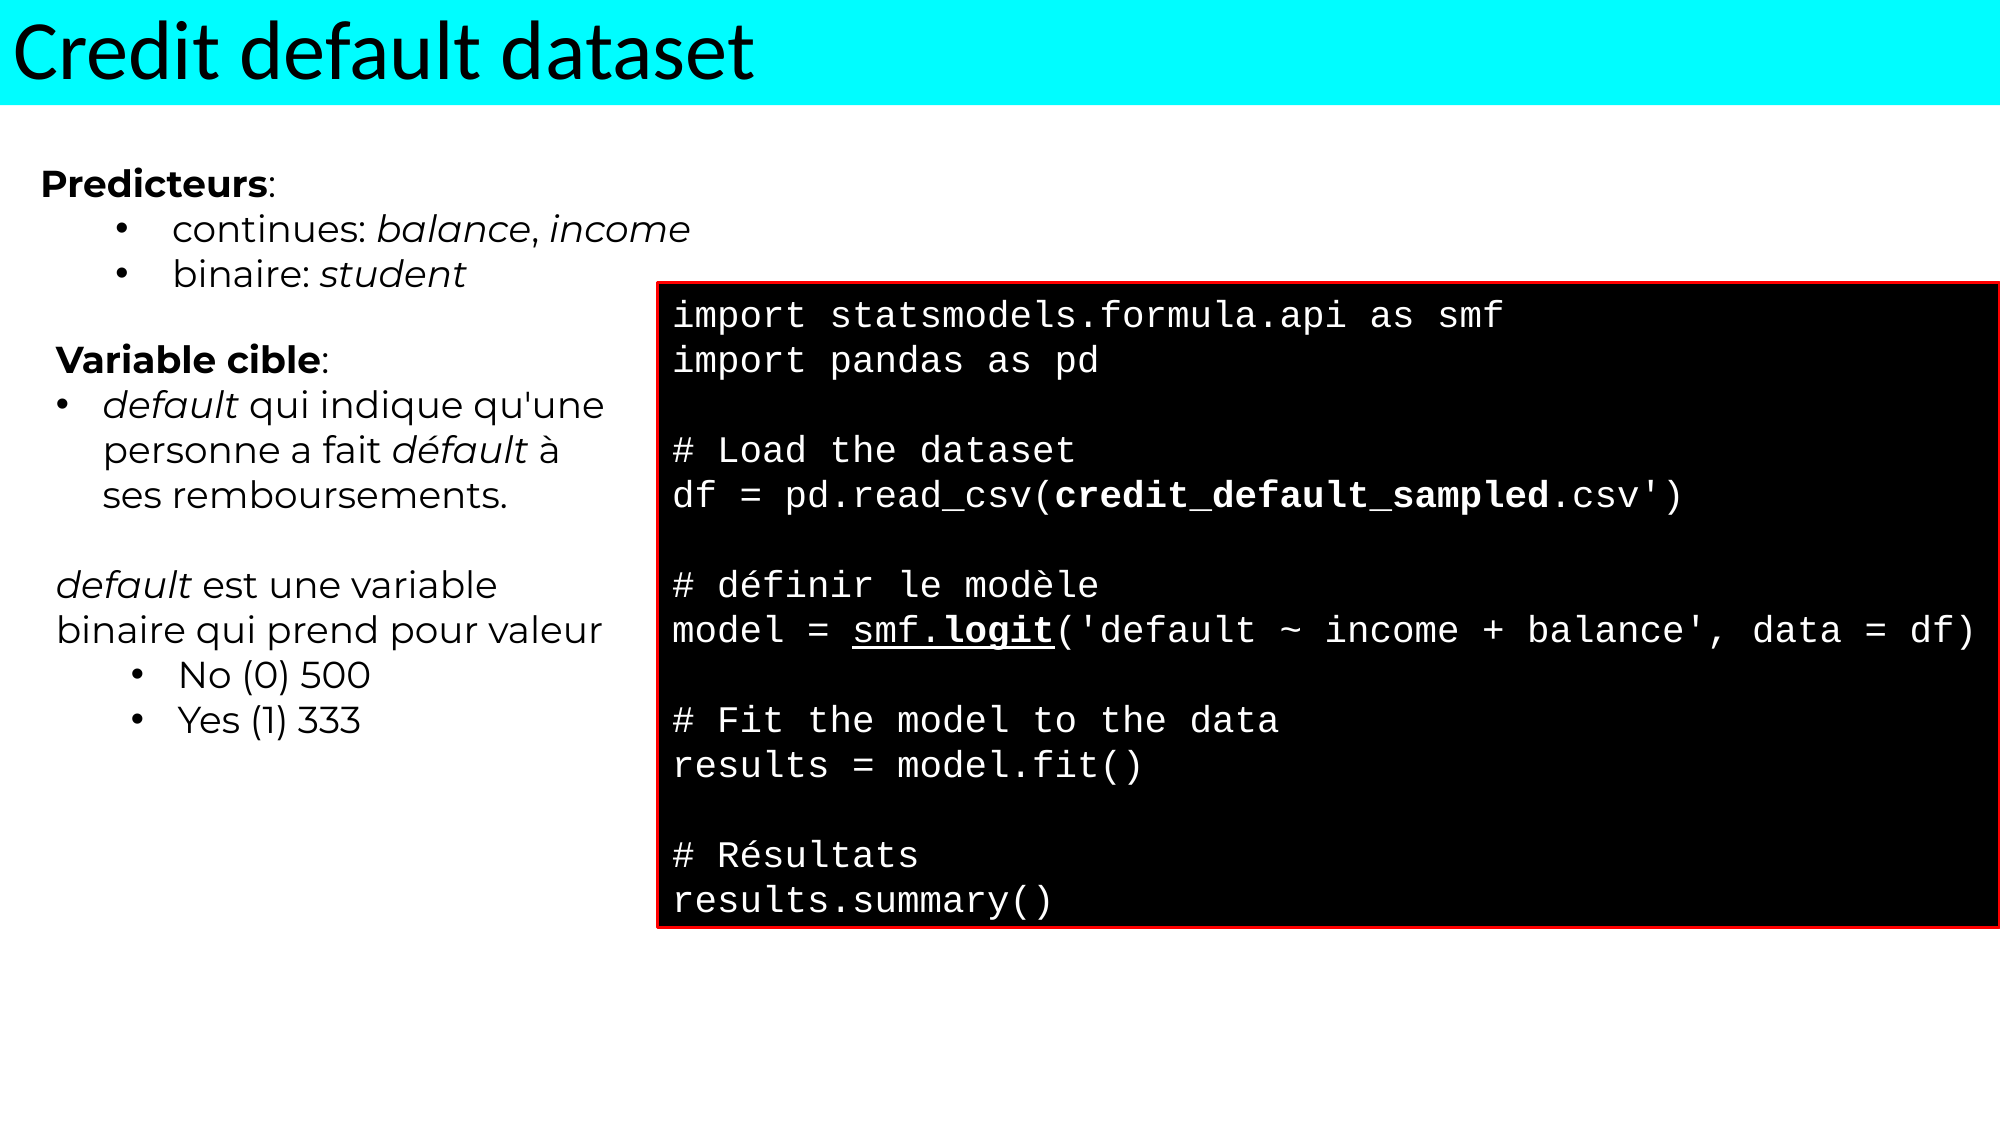

Credit default dataset
Predicteurs:
 continues: balance, income
 binaire: student
import statsmodels.formula.api as smf
import pandas as pd

# Load the dataset
df = pd.read_csv(credit_default_sampled.csv')

# définir le modèle
model = smf.logit('default ~ income + balance', data = df)

# Fit the model to the data
results = model.fit()

# Résultats
results.summary()
Variable cible:
default qui indique qu'une personne a fait défault à ses remboursements.

default est une variable binaire qui prend pour valeur
No (0) 500
Yes (1) 333